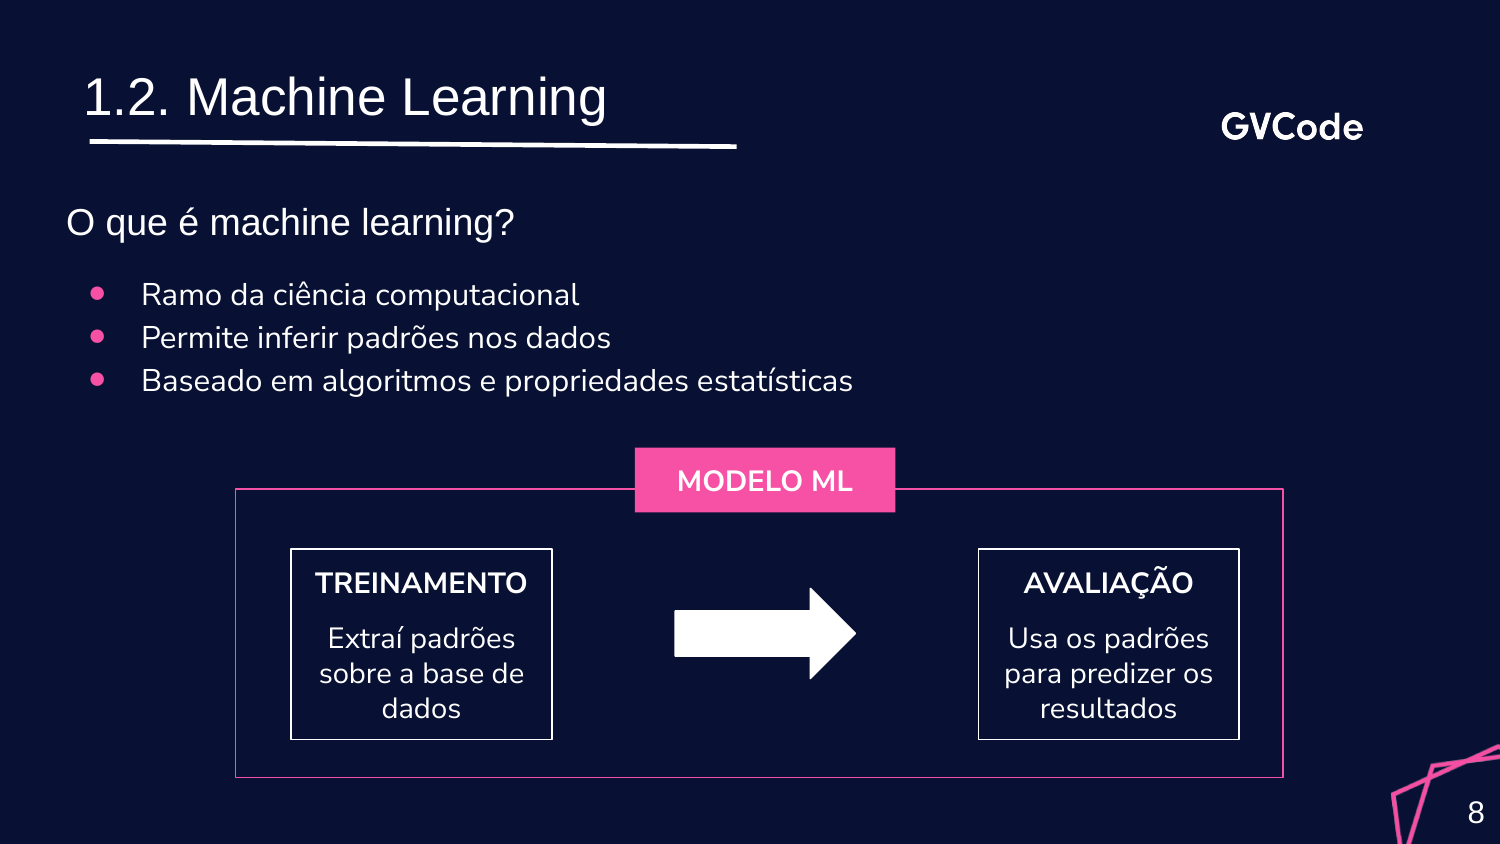

# 1.2. Machine Learning
O que é machine learning?
Ramo da ciência computacional
Permite inferir padrões nos dados
Baseado em algoritmos e propriedades estatísticas
MODELO ML

TREINAMENTO
Extraí padrões sobre a base de dados
AVALIAÇÃO
Usa os padrões para predizer os resultados

8